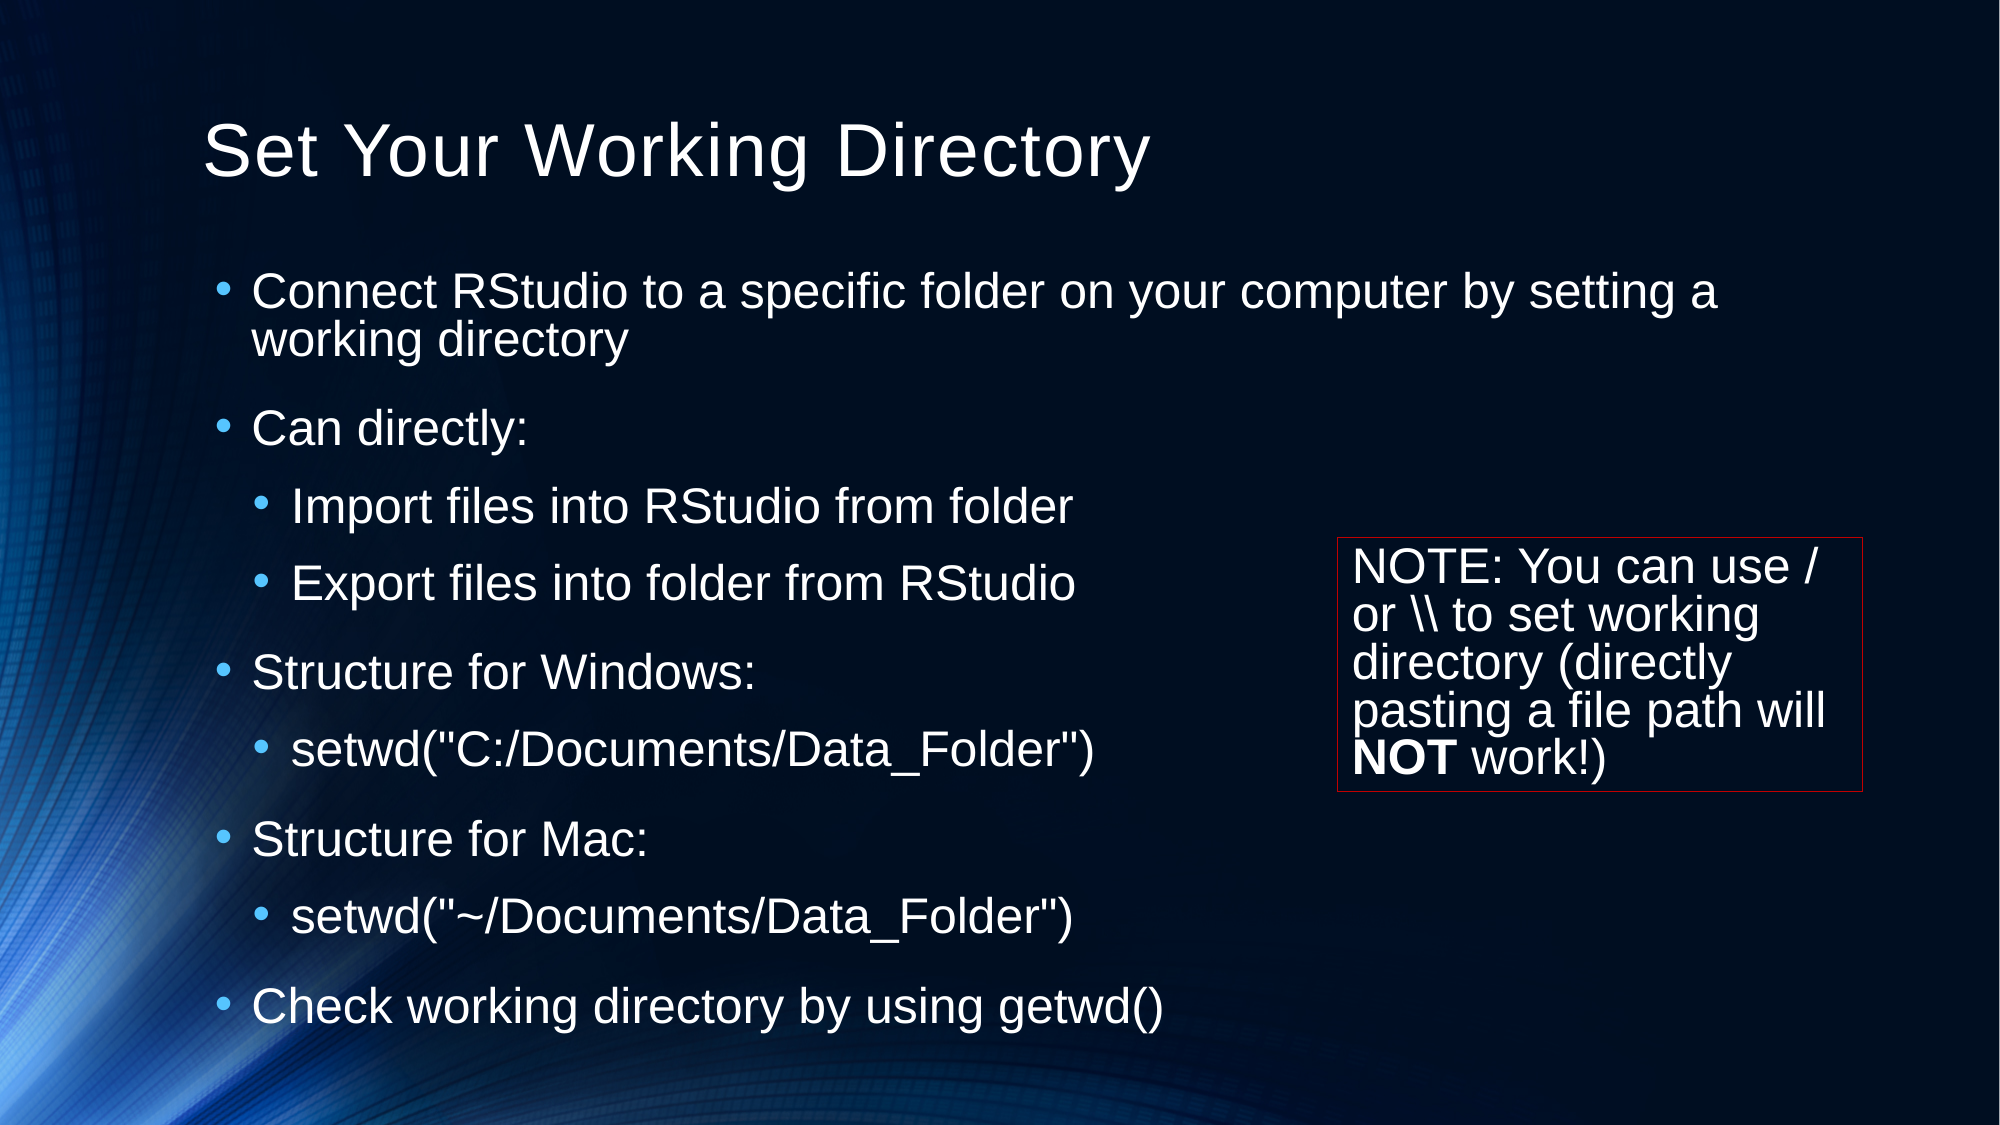

# Set Your Working Directory
Connect RStudio to a specific folder on your computer by setting a working directory
Can directly:
Import files into RStudio from folder
Export files into folder from RStudio
Structure for Windows:
setwd("C:/Documents/Data_Folder")
Structure for Mac:
setwd("~/Documents/Data_Folder")
Check working directory by using getwd()
NOTE: You can use / or \\ to set working directory (directly pasting a file path will NOT work!)